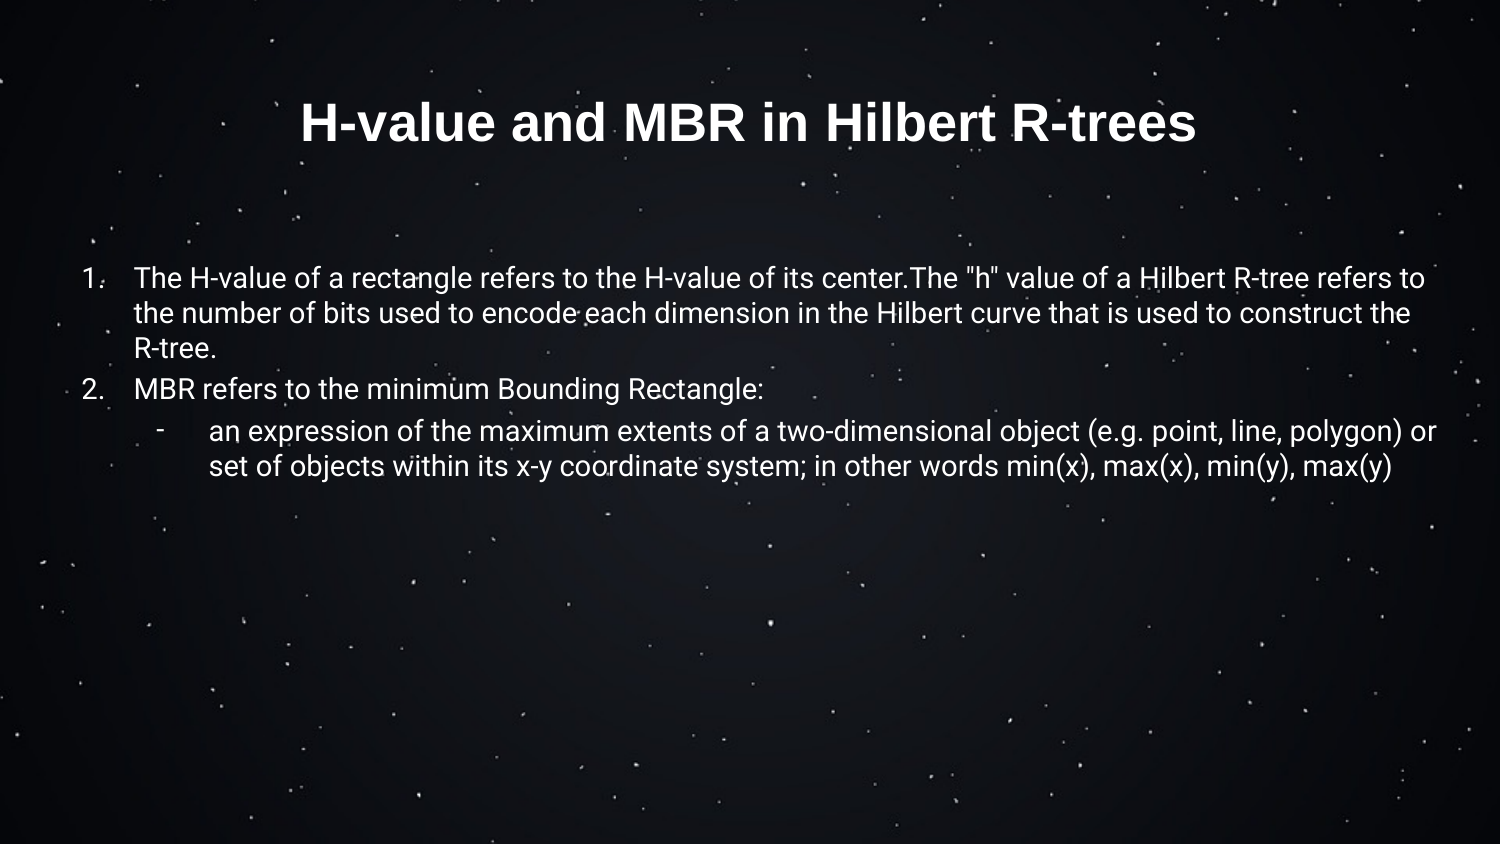

# H-value and MBR in Hilbert R-trees
The H-value of a rectangle refers to the H-value of its center.The "h" value of a Hilbert R-tree refers to the number of bits used to encode each dimension in the Hilbert curve that is used to construct the R-tree.
MBR refers to the minimum Bounding Rectangle:
an expression of the maximum extents of a two-dimensional object (e.g. point, line, polygon) or set of objects within its x-y coordinate system; in other words min(x), max(x), min(y), max(y)